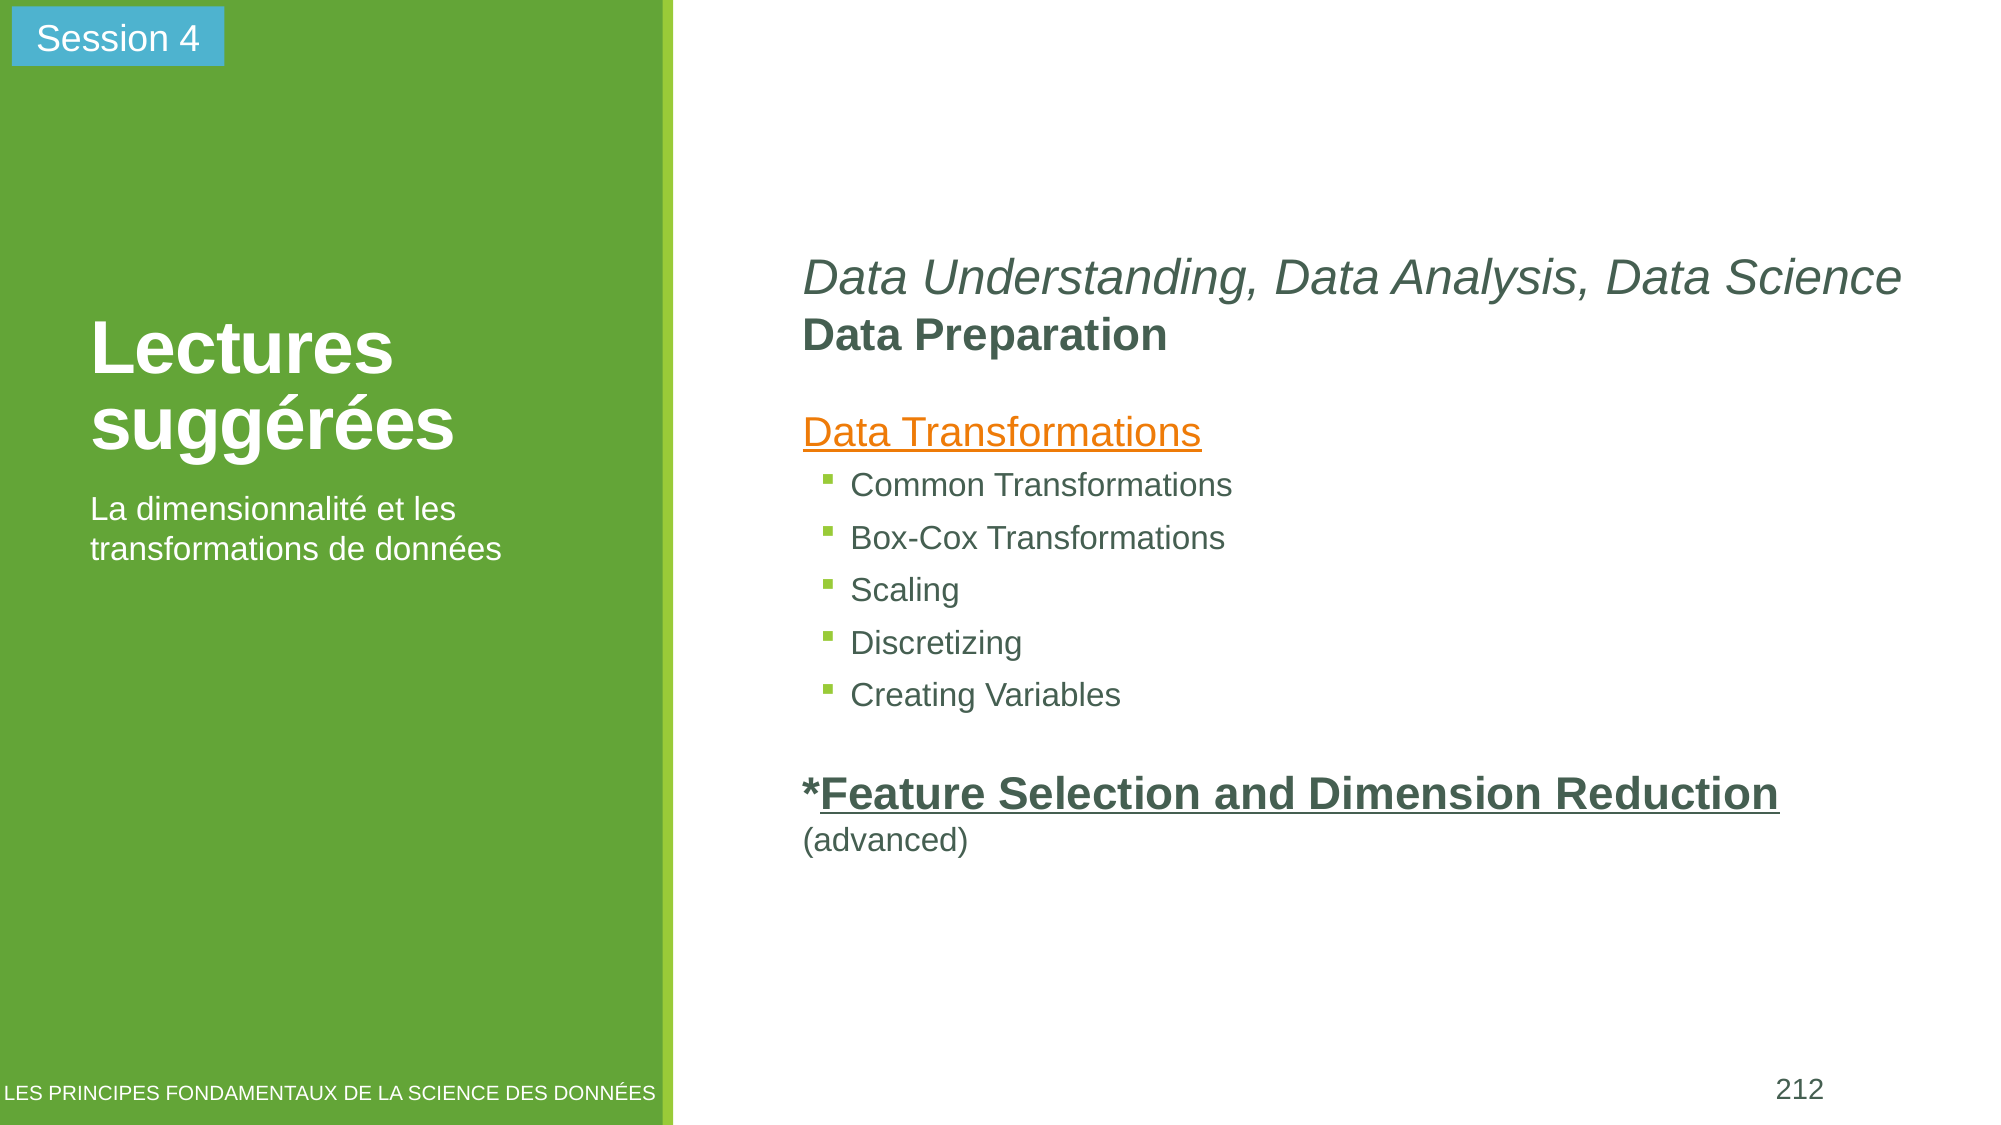

Session 4
# Lectures suggérées
Data Understanding, Data Analysis, Data Science
Data Preparation
Data Transformations
Common Transformations
Box-Cox Transformations
Scaling
Discretizing
Creating Variables
*Feature Selection and Dimension Reduction (advanced)

La dimensionnalité et les transformations de données
212
LES PRINCIPES FONDAMENTAUX DE LA SCIENCE DES DONNÉES